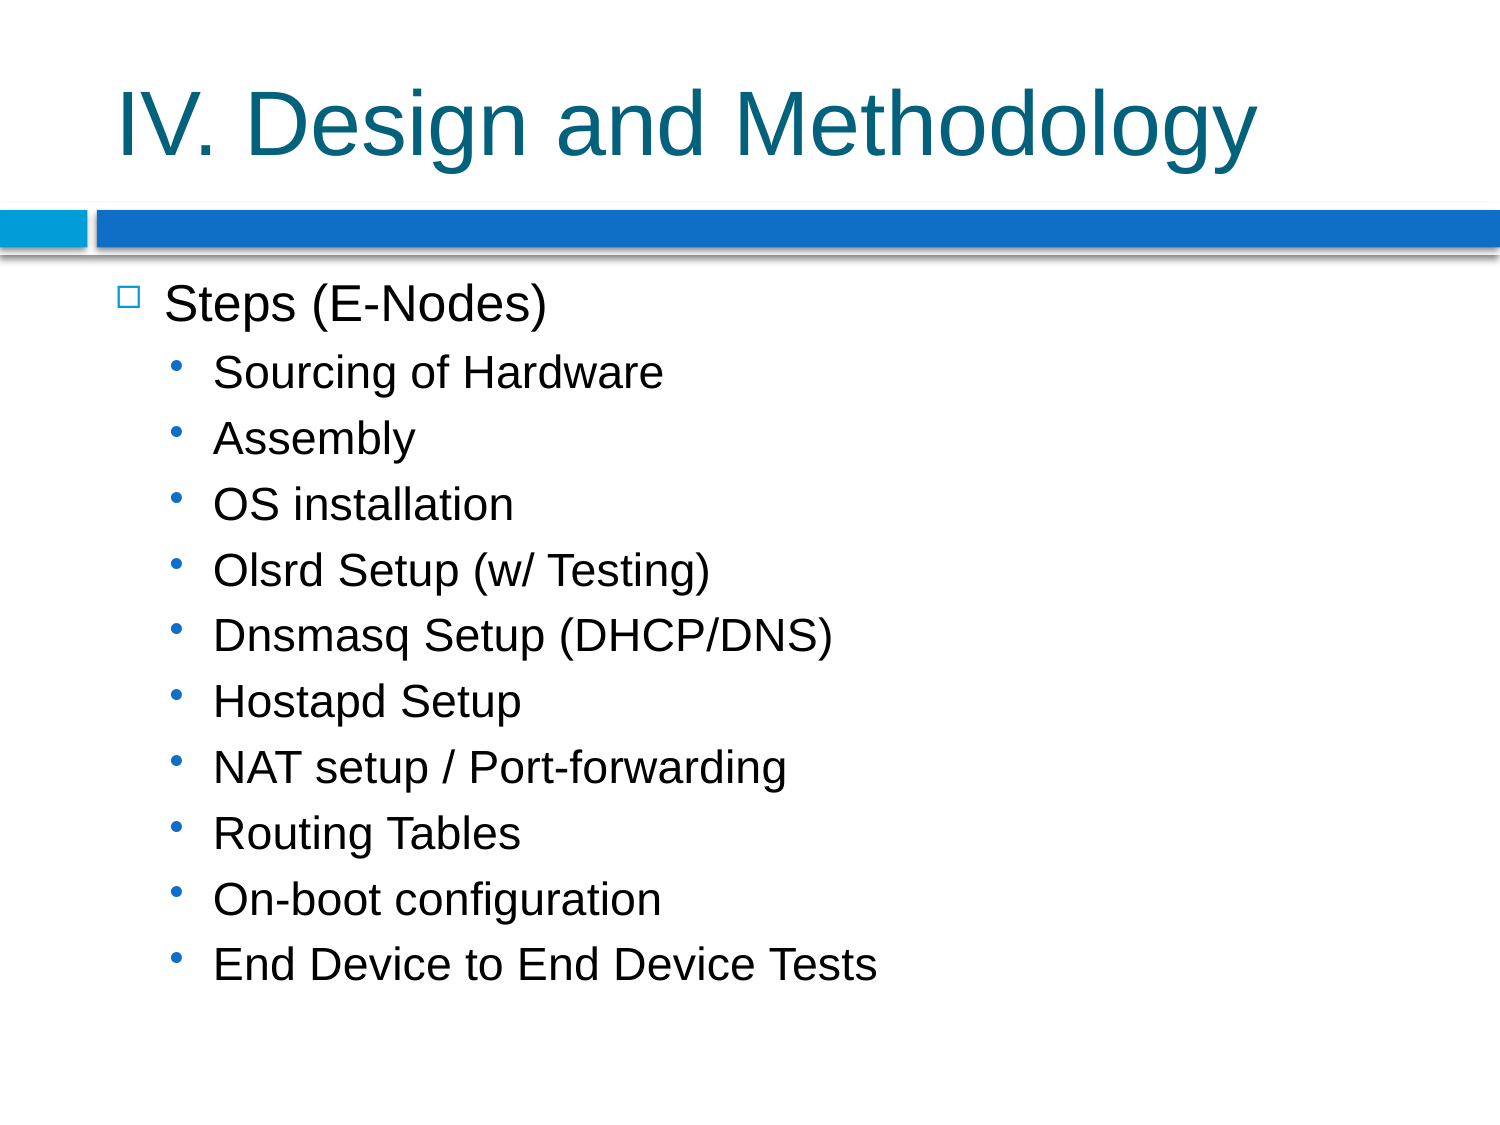

# IV. Design and Methodology
Steps (E-Nodes)
Sourcing of Hardware
Assembly
OS installation
Olsrd Setup (w/ Testing)
Dnsmasq Setup (DHCP/DNS)
Hostapd Setup
NAT setup / Port-forwarding
Routing Tables
On-boot configuration
End Device to End Device Tests